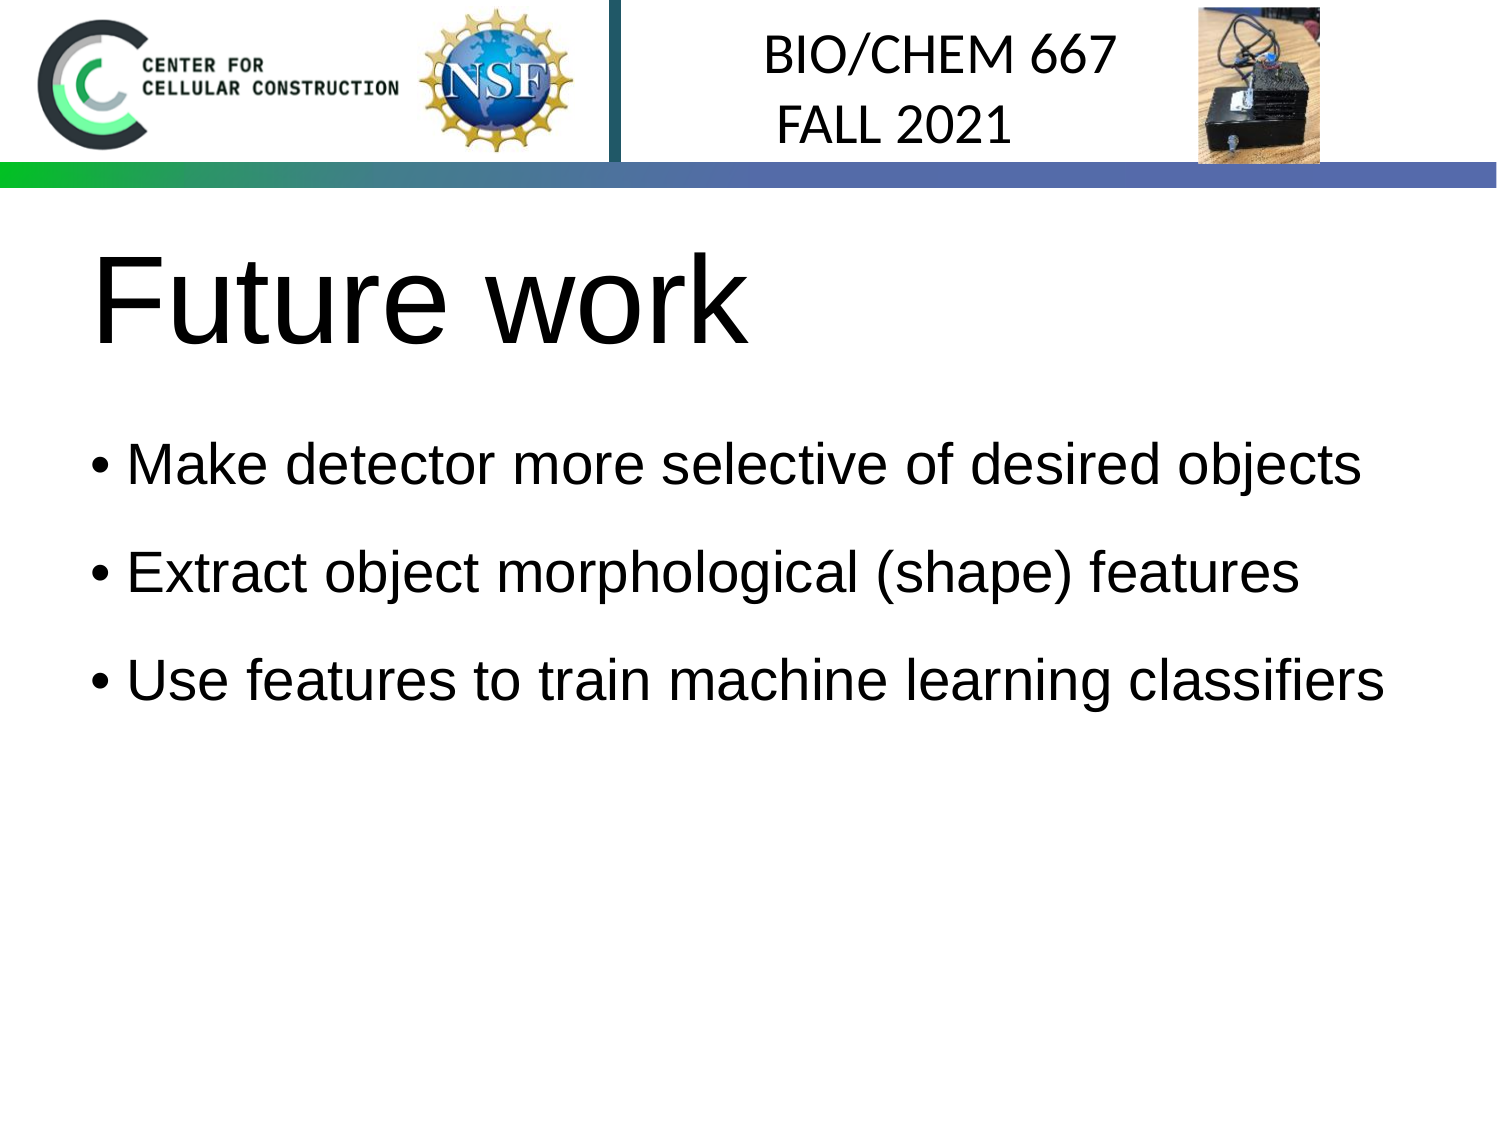

Future work
• Make detector more selective of desired objects
• Extract object morphological (shape) features
• Use features to train machine learning classifiers